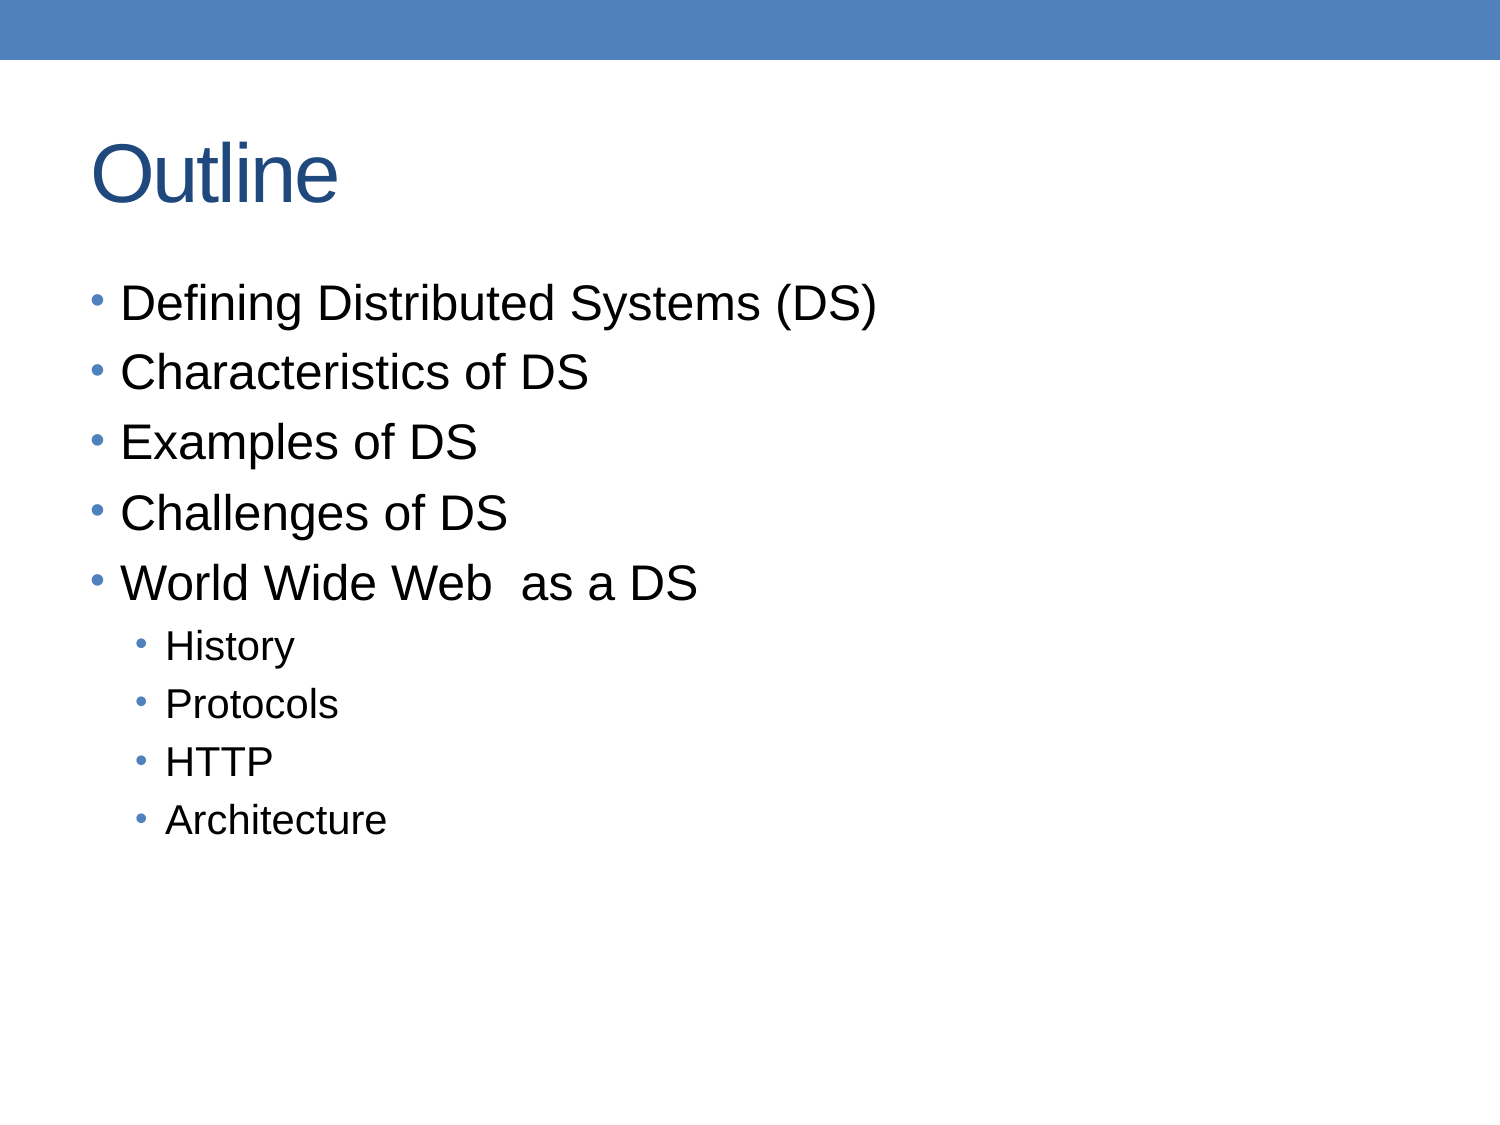

# Outline
Defining Distributed Systems (DS)
Characteristics of DS
Examples of DS
Challenges of DS
World Wide Web  as a DS
History
Protocols
HTTP
Architecture